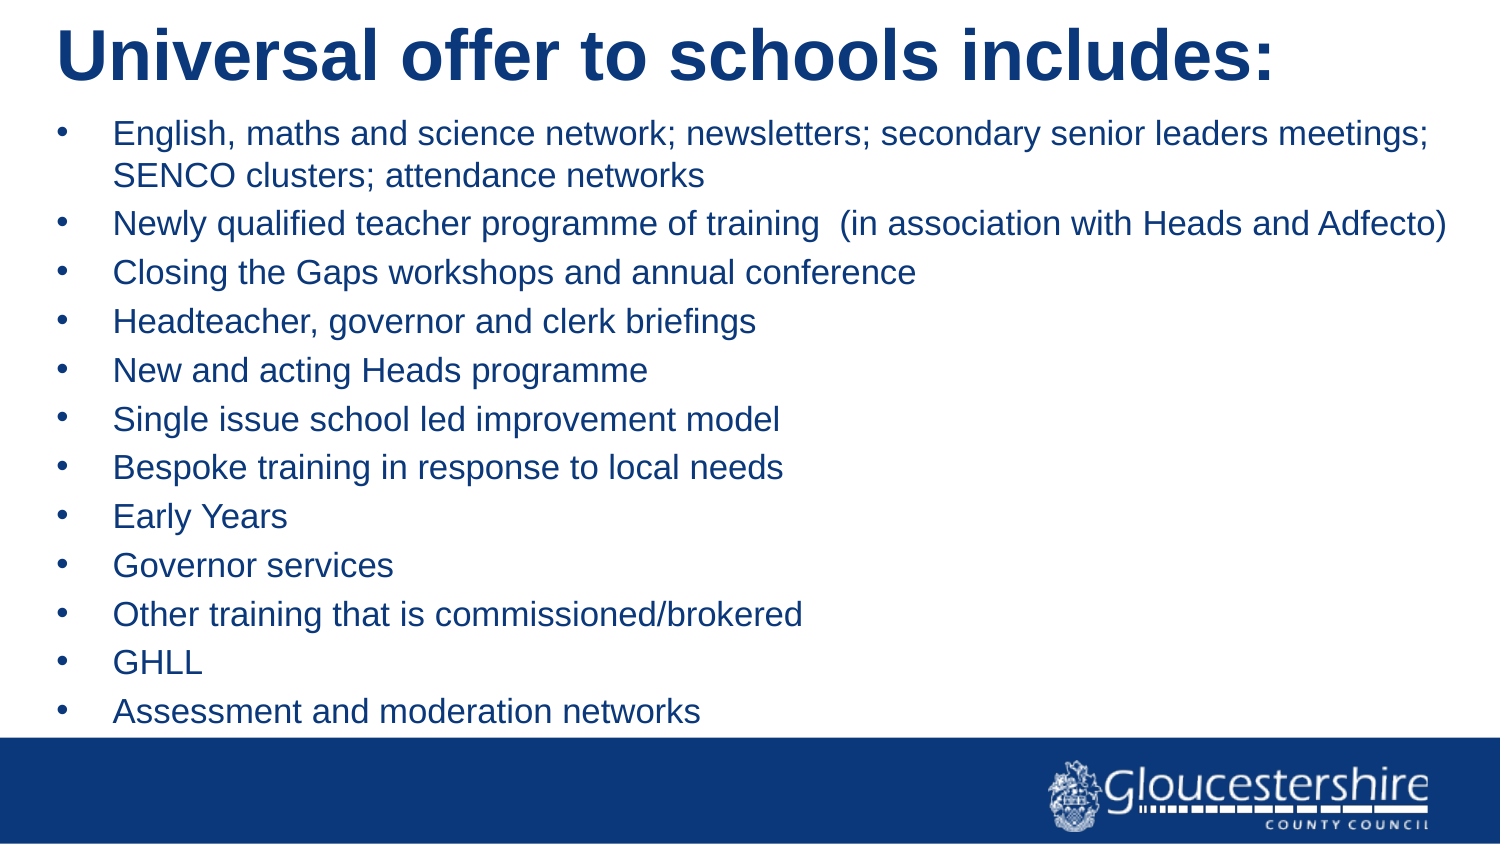

# Universal offer to schools includes:
English, maths and science network; newsletters; secondary senior leaders meetings; SENCO clusters; attendance networks
Newly qualified teacher programme of training  (in association with Heads and Adfecto)
Closing the Gaps workshops and annual conference
Headteacher, governor and clerk briefings
New and acting Heads programme
Single issue school led improvement model
Bespoke training in response to local needs
Early Years
Governor services
Other training that is commissioned/brokered
GHLL
Assessment and moderation networks